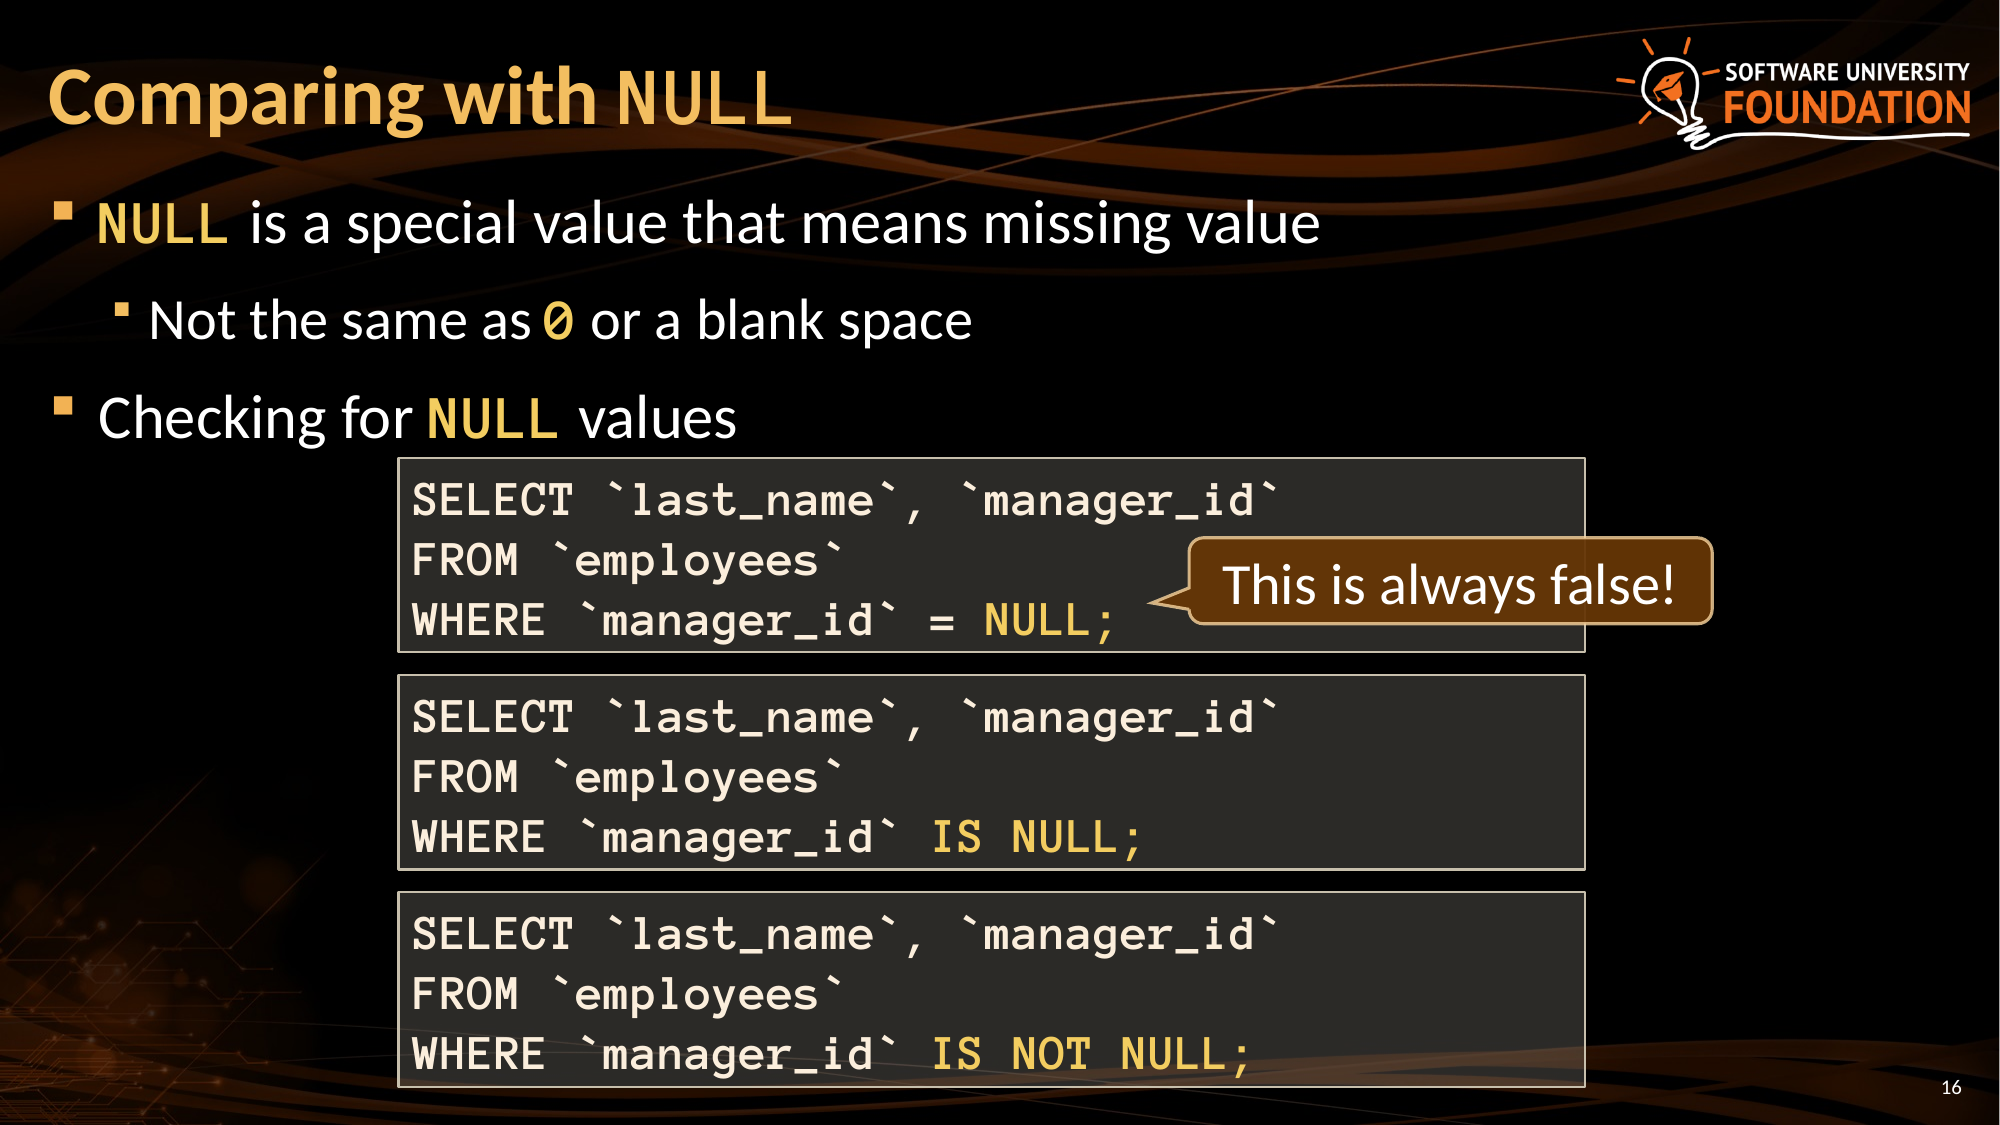

# Comparing with NULL
NULL is a special value that means missing value
Not the same as 0 or a blank space
Checking for NULL values
SELECT `last_name`, `manager_id`
FROM `employees`
WHERE `manager_id` = NULL;
This is always false!
SELECT `last_name`, `manager_id`
FROM `employees`
WHERE `manager_id` IS NULL;
SELECT `last_name`, `manager_id`
FROM `employees`
WHERE `manager_id` IS NOT NULL;
16